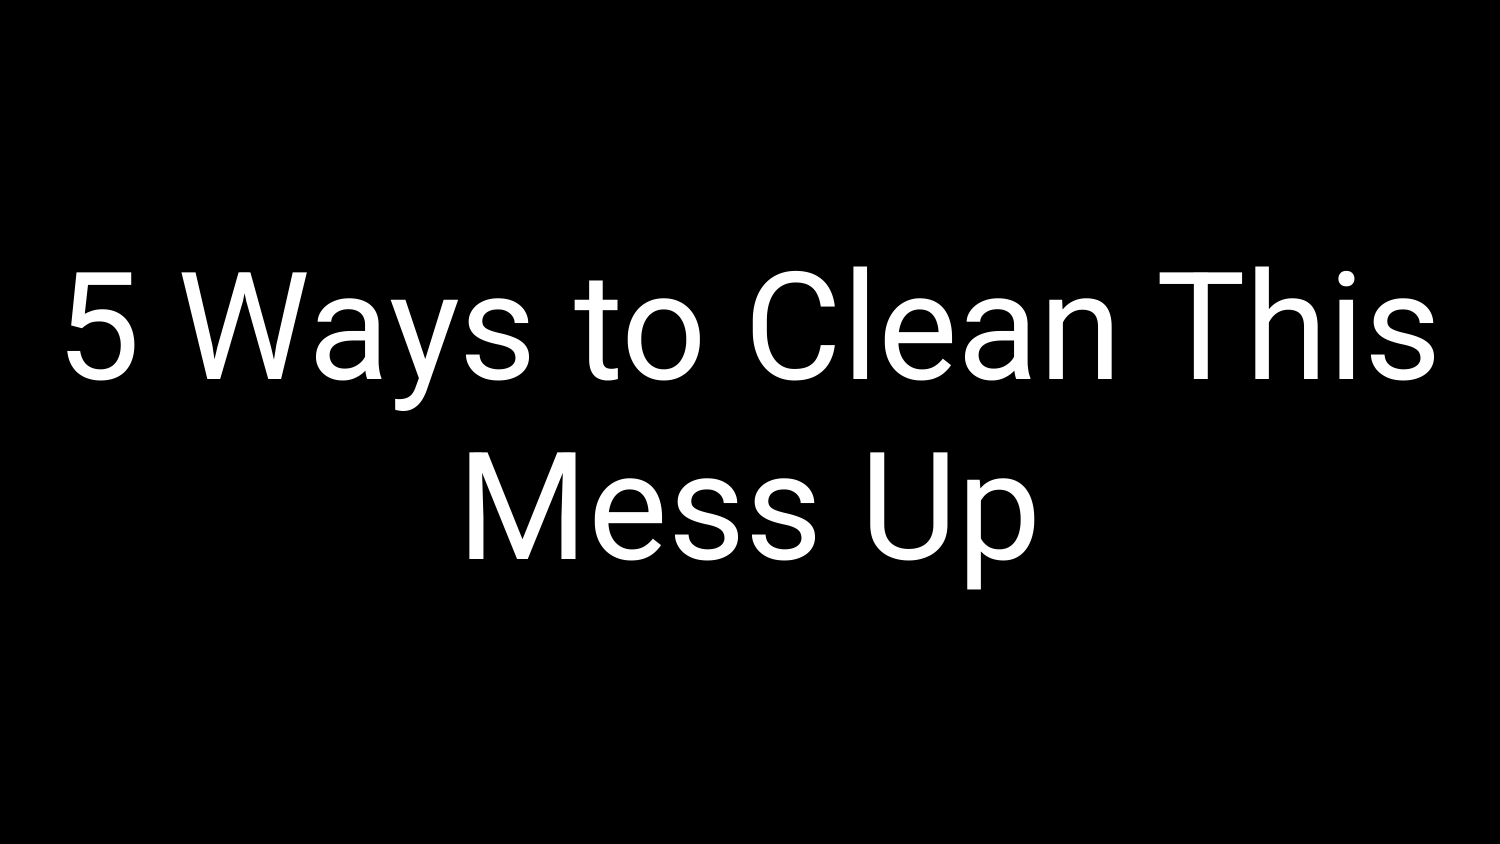

5 Ways to Clean This Mess Up